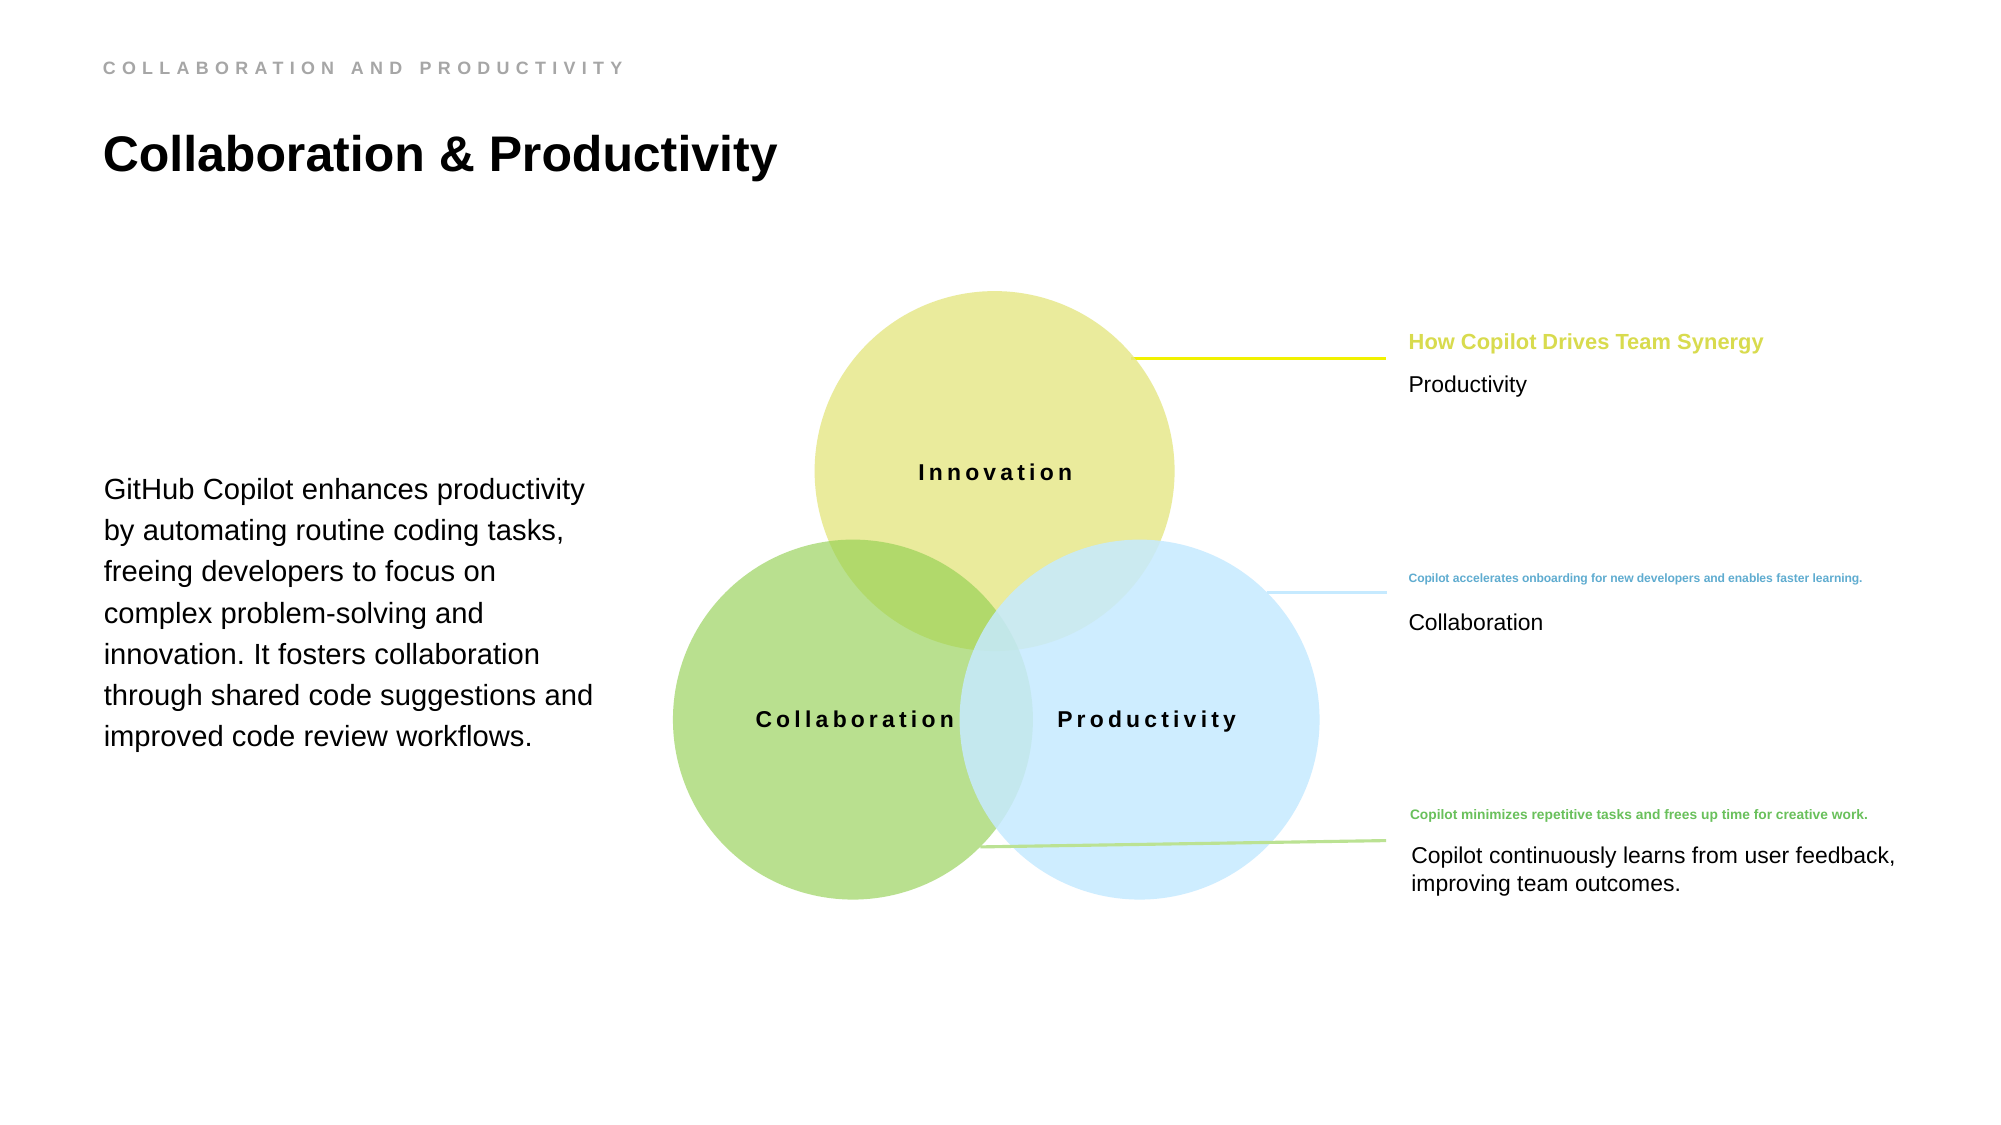

COLLABORATION AND PRODUCTIVITY
Collaboration & Productivity
How Copilot Drives Team Synergy
GitHub Copilot enhances productivity by automating routine coding tasks, freeing developers to focus on complex problem-solving and innovation. It fosters collaboration through shared code suggestions and improved code review workflows.
Productivity
Innovation
Copilot accelerates onboarding for new developers and enables faster learning.
Collaboration
Collaboration
Productivity
Copilot minimizes repetitive tasks and frees up time for creative work.
Copilot continuously learns from user feedback, improving team outcomes.